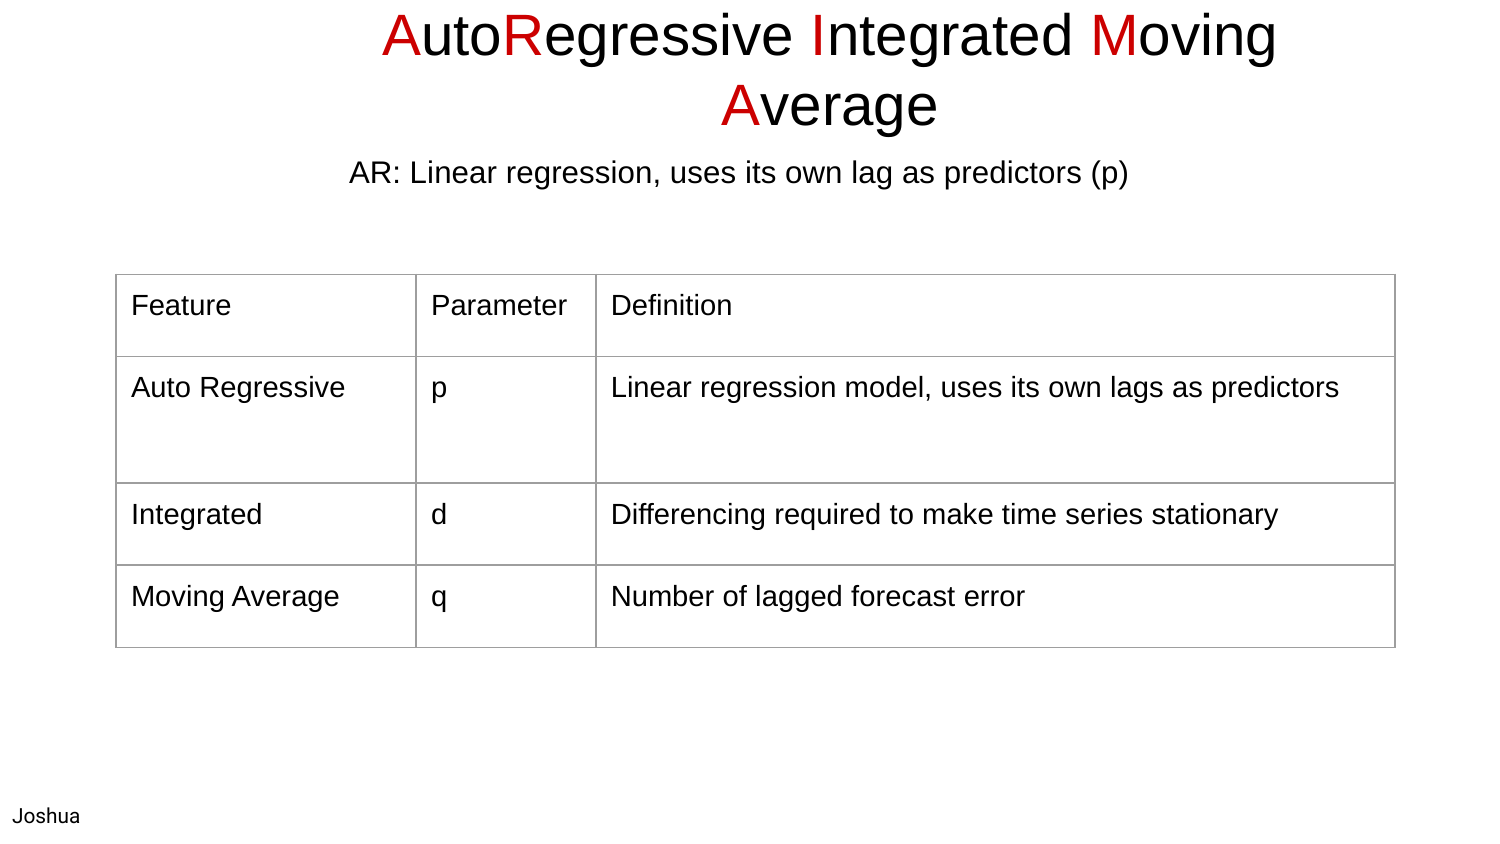

# AutoRegressive Integrated Moving Average
AR: Linear regression, uses its own lag as predictors (p)
| Feature | Parameter | Definition |
| --- | --- | --- |
| Auto Regressive | p | Linear regression model, uses its own lags as predictors |
| Integrated | d | Differencing required to make time series stationary |
| Moving Average | q | Number of lagged forecast error |
Joshua